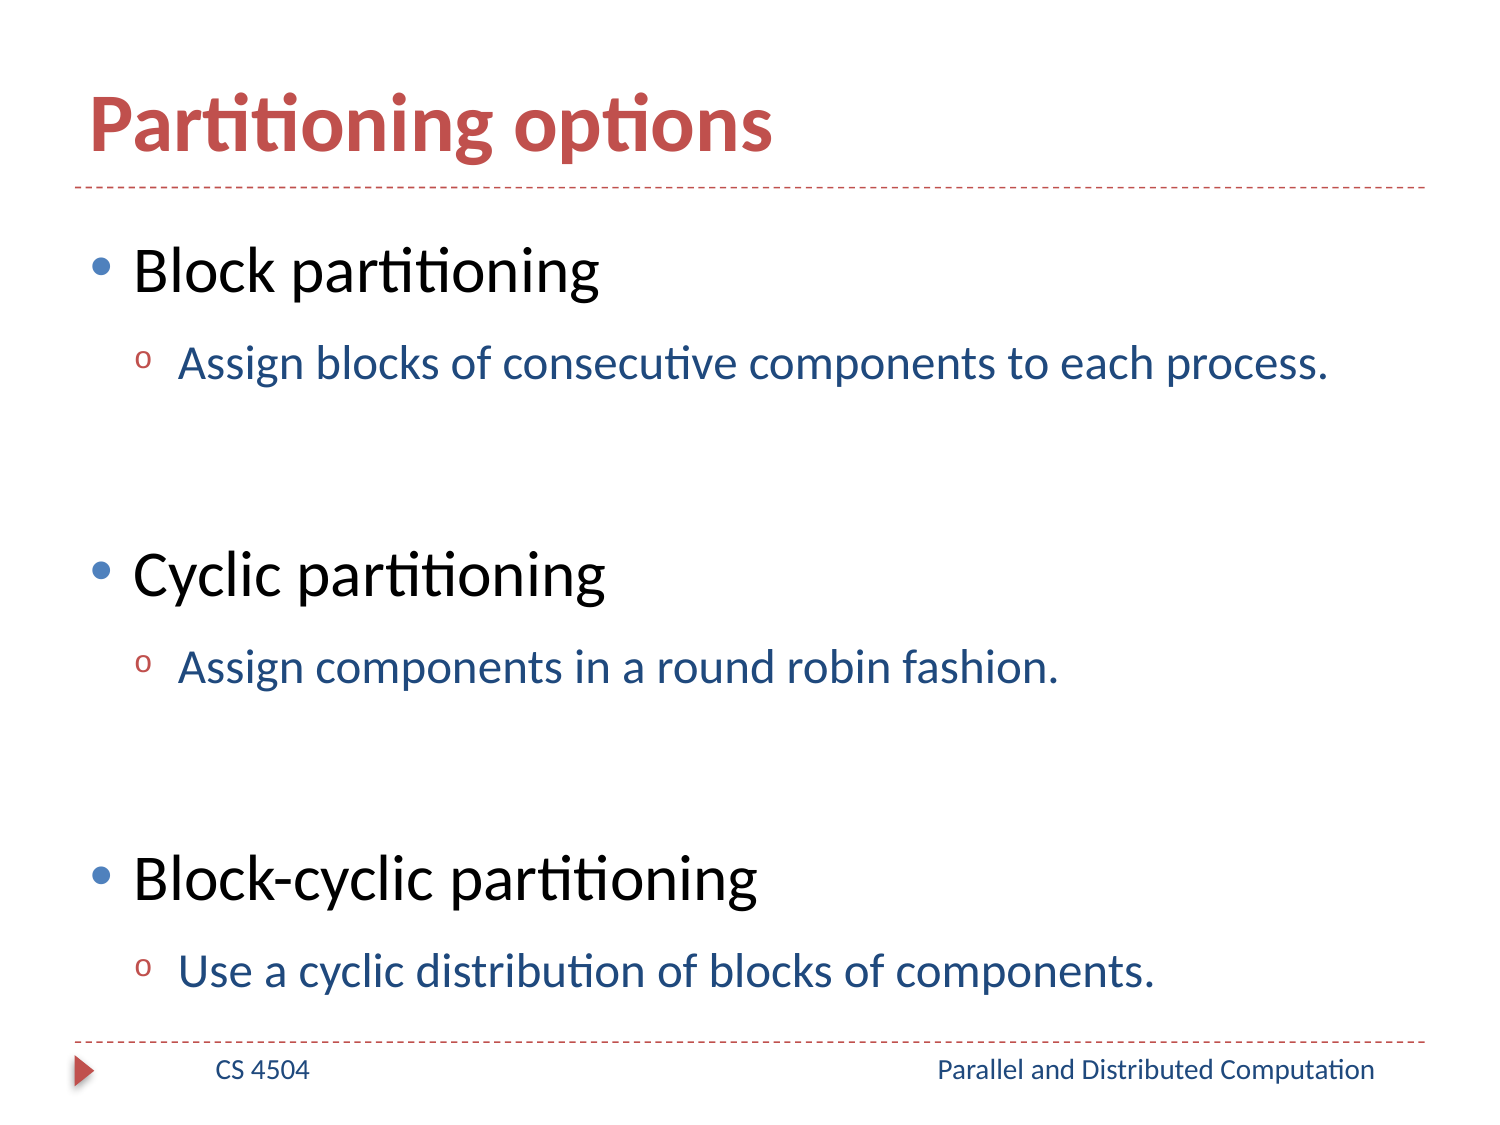

# Partitioning options
Block partitioning
Assign blocks of consecutive components to each process.

Cyclic partitioning
Assign components in a round robin fashion.

Block-cyclic partitioning
Use a cyclic distribution of blocks of components.

CS 4504
Parallel and Distributed Computation